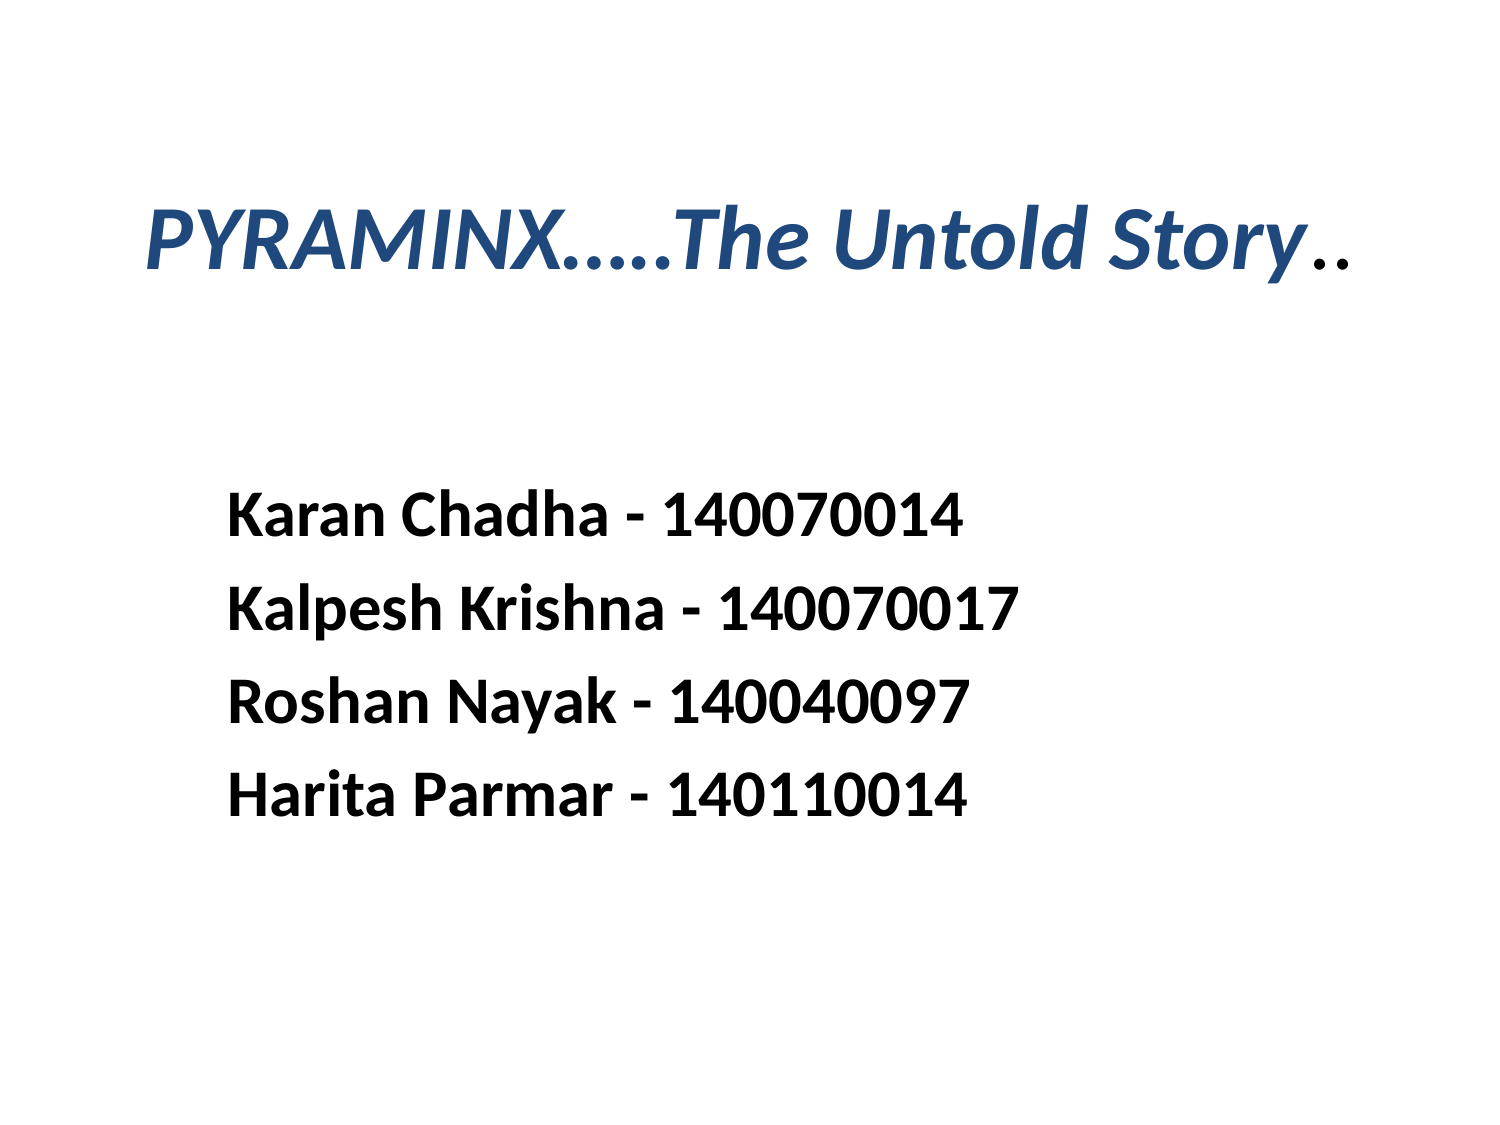

# PYRAMINX…..The Untold Story..
Karan Chadha - 140070014
Kalpesh Krishna - 140070017
Roshan Nayak - 140040097
Harita Parmar - 140110014